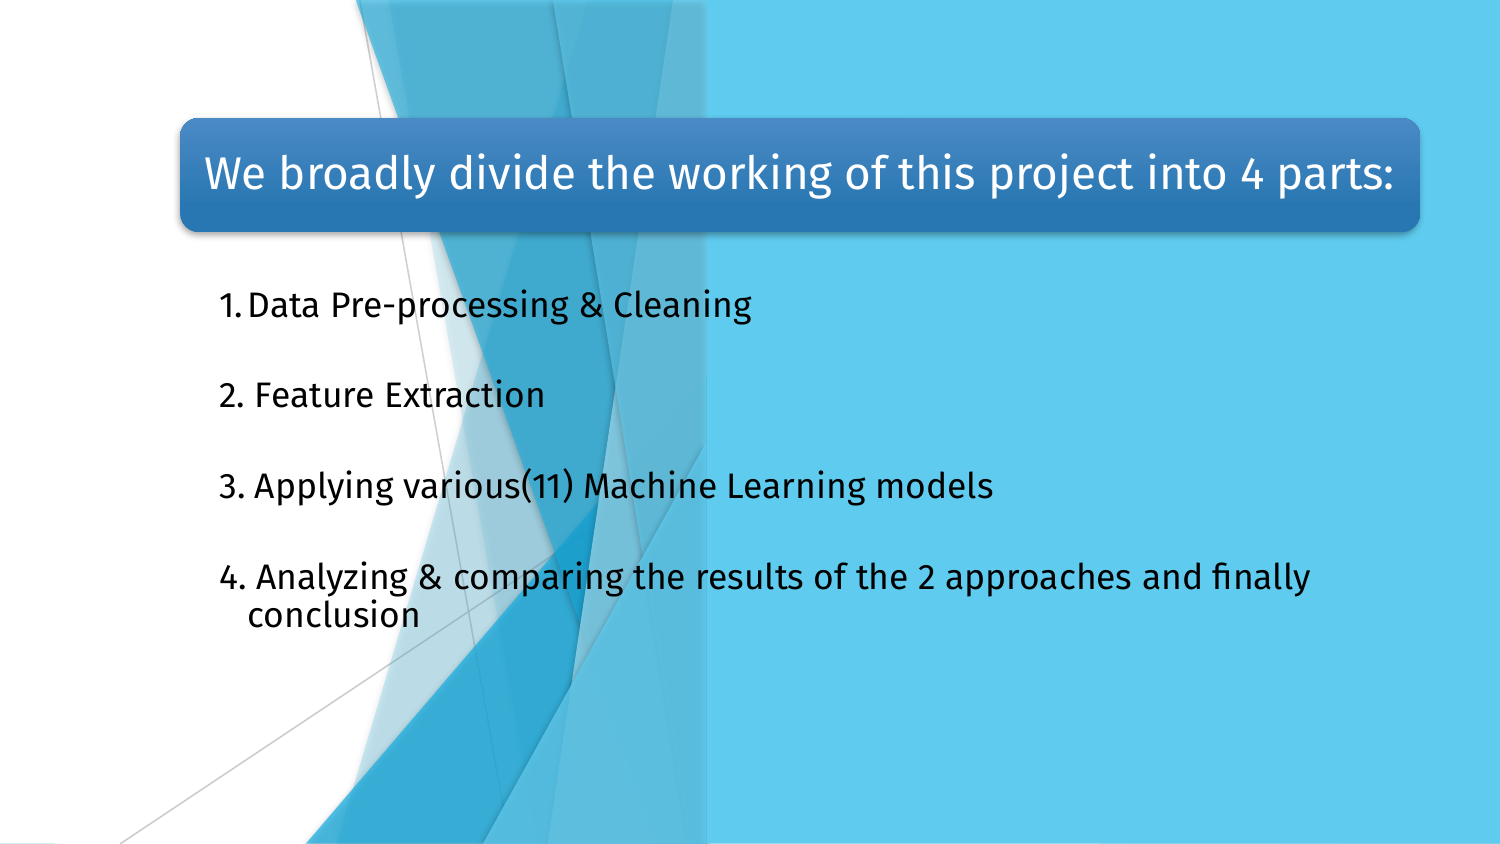

We broadly divide the working of this project into 4 parts:

Data Pre-processing & Cleaning

2. Feature Extraction

3. Applying various(11) Machine Learning models

4. Analyzing & comparing the results of the 2 approaches and finally conclusion